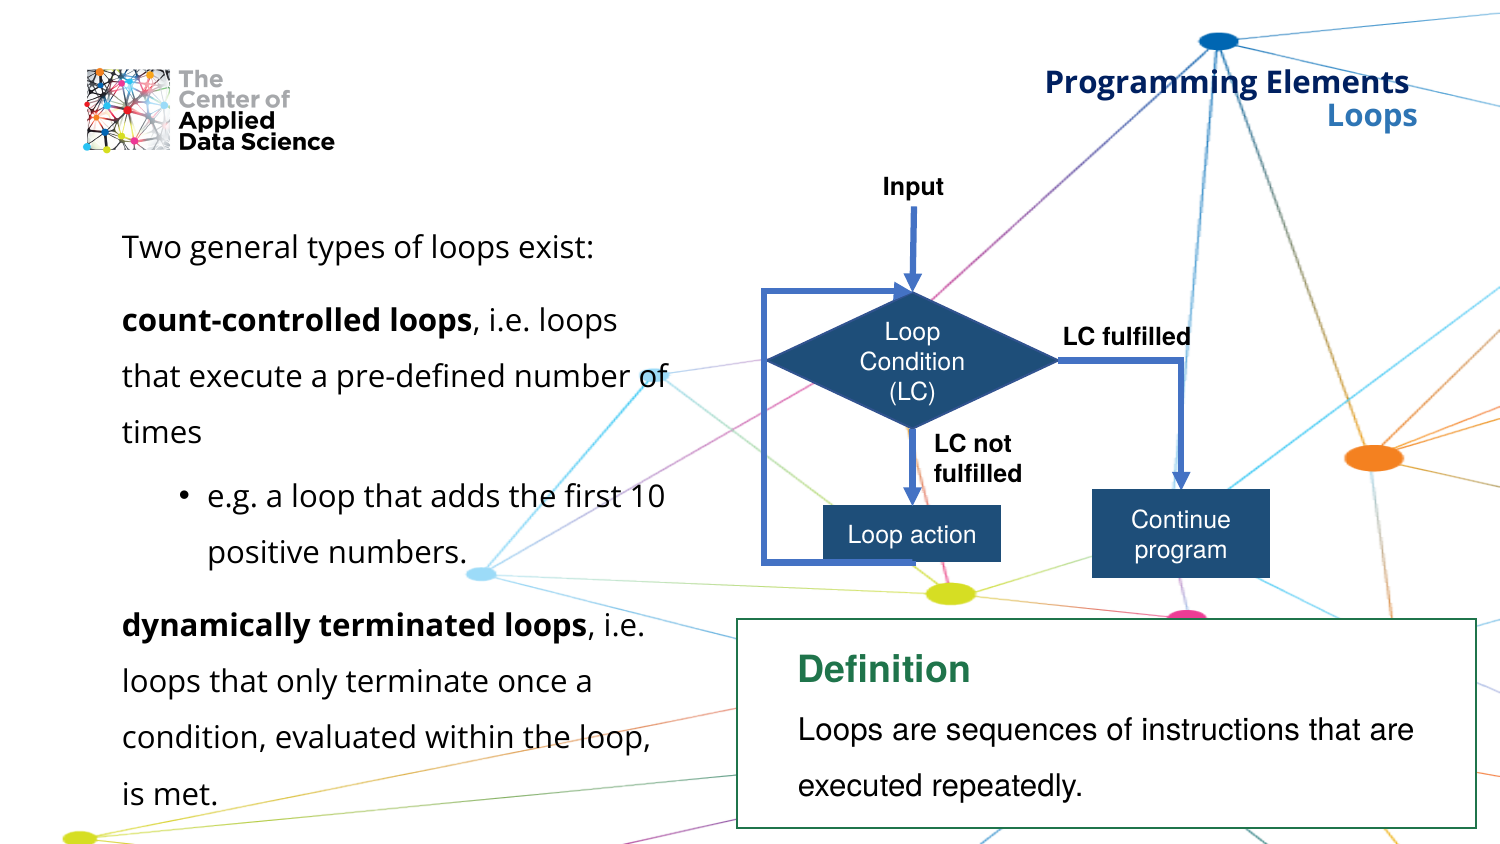

# Programming Elements Loops
Input
Loop Condition (LC)
LC fulfilled
LC not fulfilled
Continue program
Loop action
Two general types of loops exist:
count-controlled loops, i.e. loops that execute a pre-defined number of times
e.g. a loop that adds the first 10 positive numbers.
dynamically terminated loops, i.e. loops that only terminate once a condition, evaluated within the loop, is met.
e.g. a loop that continues until a user guesses a number
Definition
Loops are sequences of instructions that are executed repeatedly.